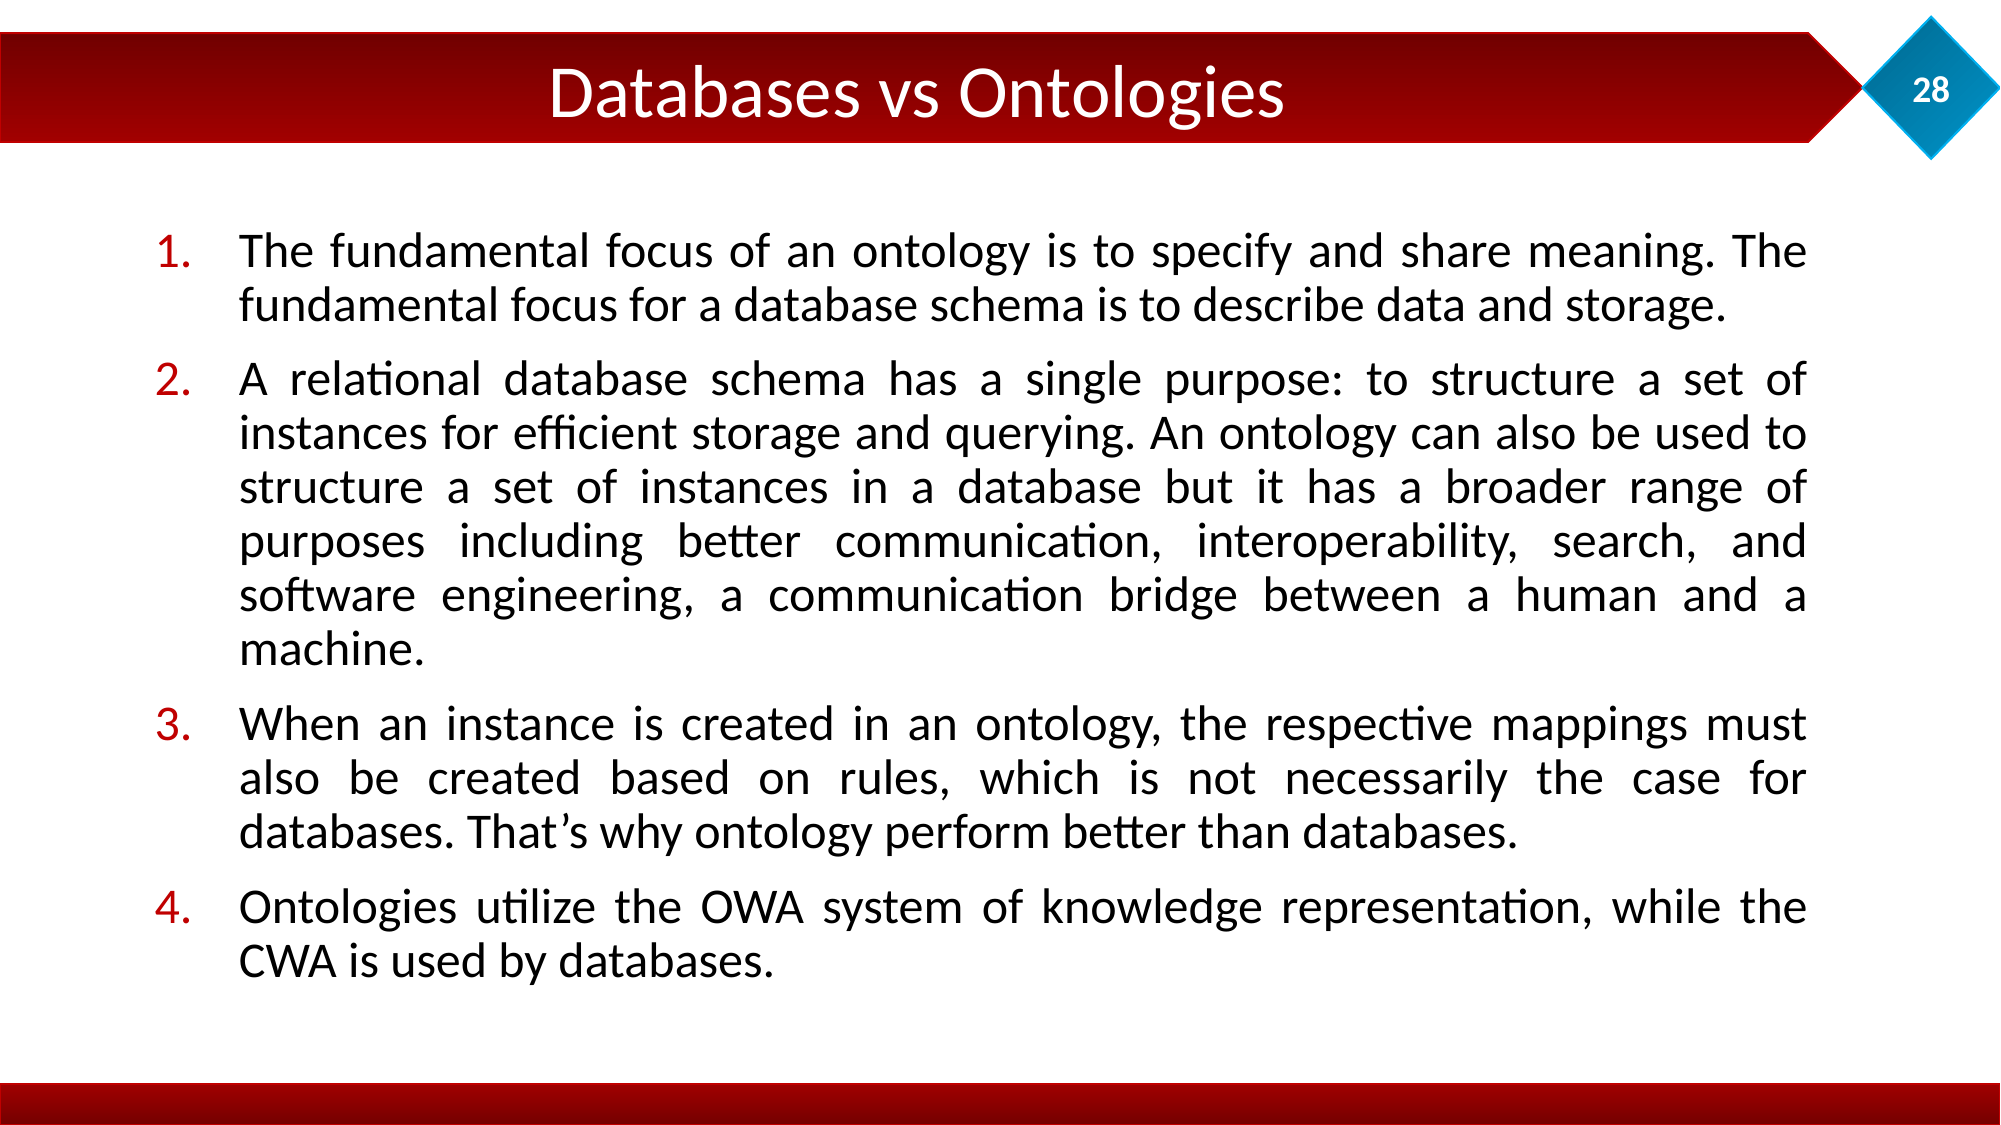

28
Databases vs Ontologies
The fundamental focus of an ontology is to specify and share meaning. The fundamental focus for a database schema is to describe data and storage.
A relational database schema has a single purpose: to structure a set of instances for efficient storage and querying. An ontology can also be used to structure a set of instances in a database but it has a broader range of purposes including better communication, interoperability, search, and software engineering, a communication bridge between a human and a machine.
When an instance is created in an ontology, the respective mappings must also be created based on rules, which is not necessarily the case for databases. That’s why ontology perform better than databases.
Ontologies utilize the OWA system of knowledge representation, while the CWA is used by databases.